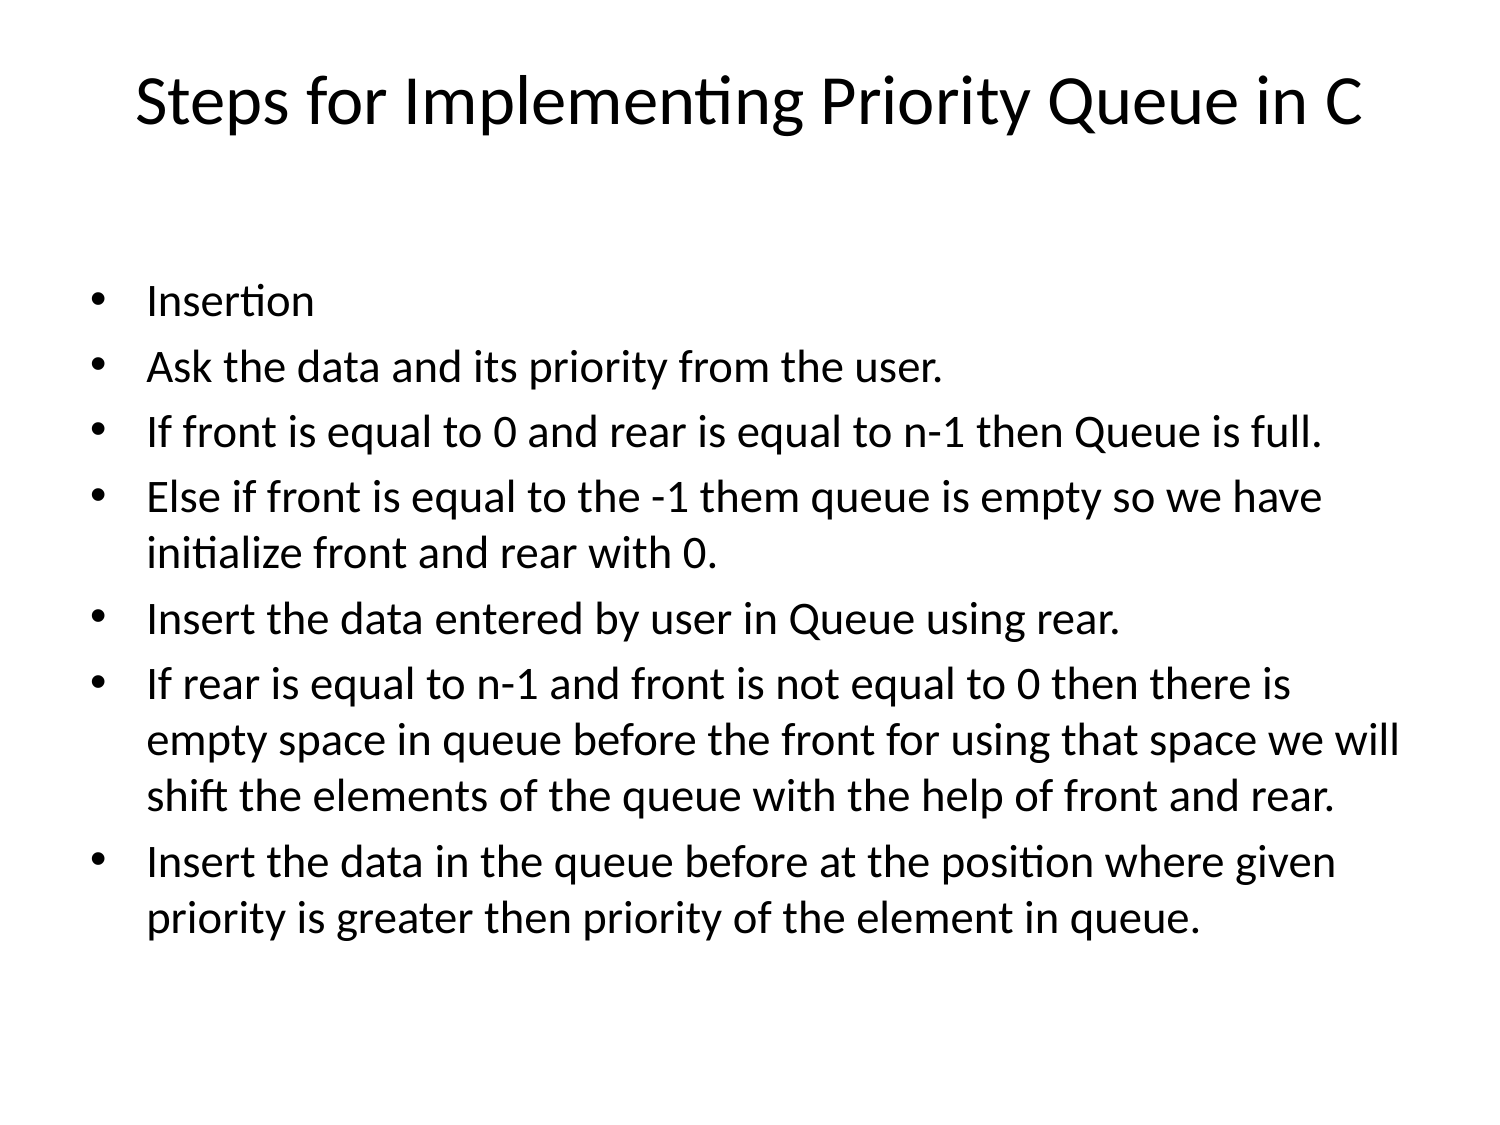

# Steps for Implementing Priority Queue in C
Insertion
Ask the data and its priority from the user.
If front is equal to 0 and rear is equal to n-1 then Queue is full.
Else if front is equal to the -1 them queue is empty so we have initialize front and rear with 0.
Insert the data entered by user in Queue using rear.
If rear is equal to n-1 and front is not equal to 0 then there is empty space in queue before the front for using that space we will shift the elements of the queue with the help of front and rear.
Insert the data in the queue before at the position where given priority is greater then priority of the element in queue.